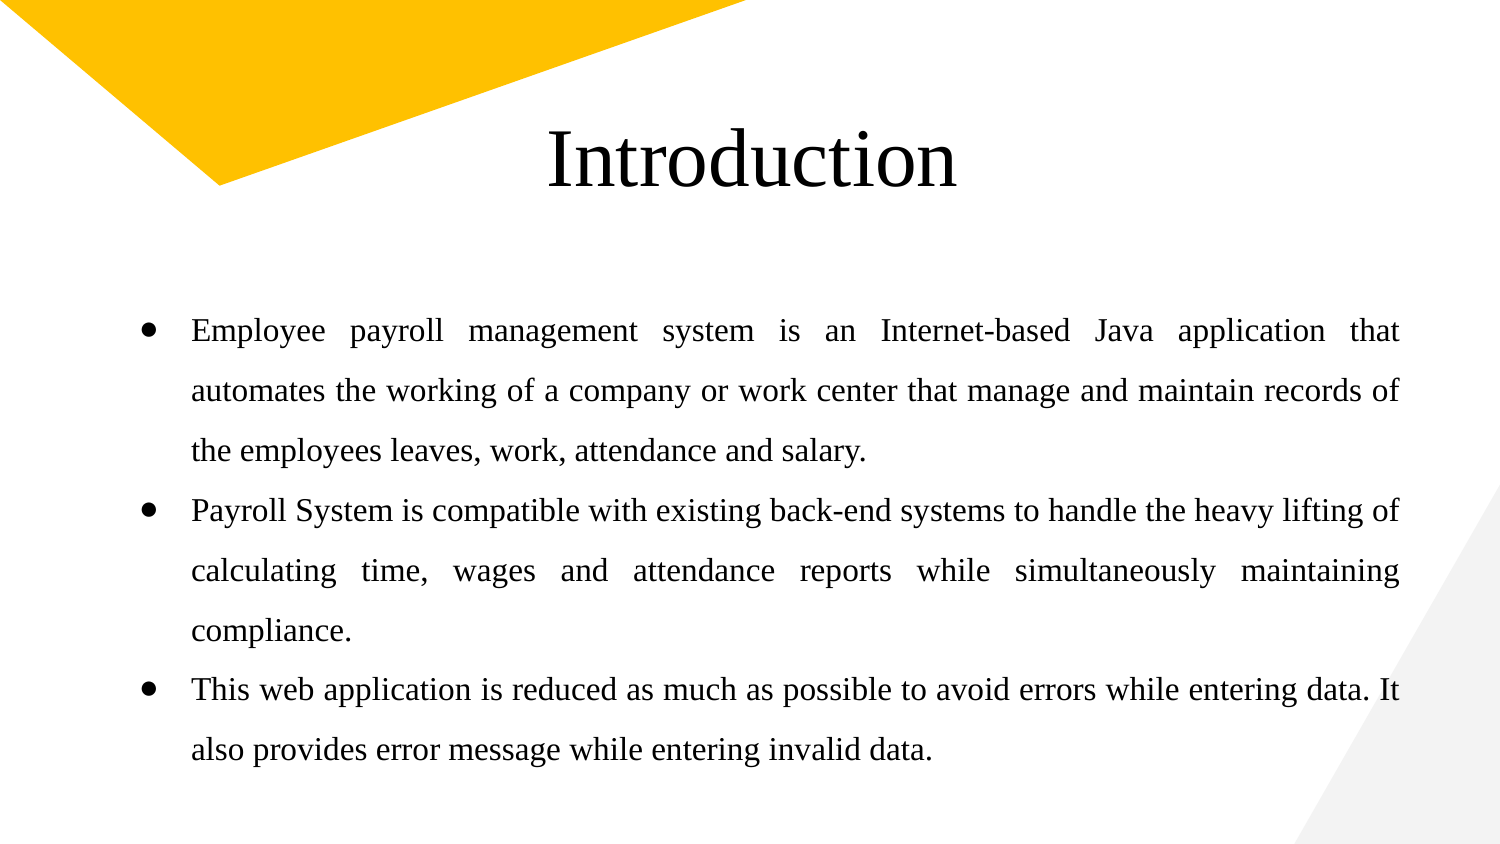

# Introduction

Employee payroll management system is an Internet-based Java application that automates the working of a company or work center that manage and maintain records of the employees leaves, work, attendance and salary.
Payroll System is compatible with existing back-end systems to handle the heavy lifting of calculating time, wages and attendance reports while simultaneously maintaining compliance.
This web application is reduced as much as possible to avoid errors while entering data. It also provides error message while entering invalid data.